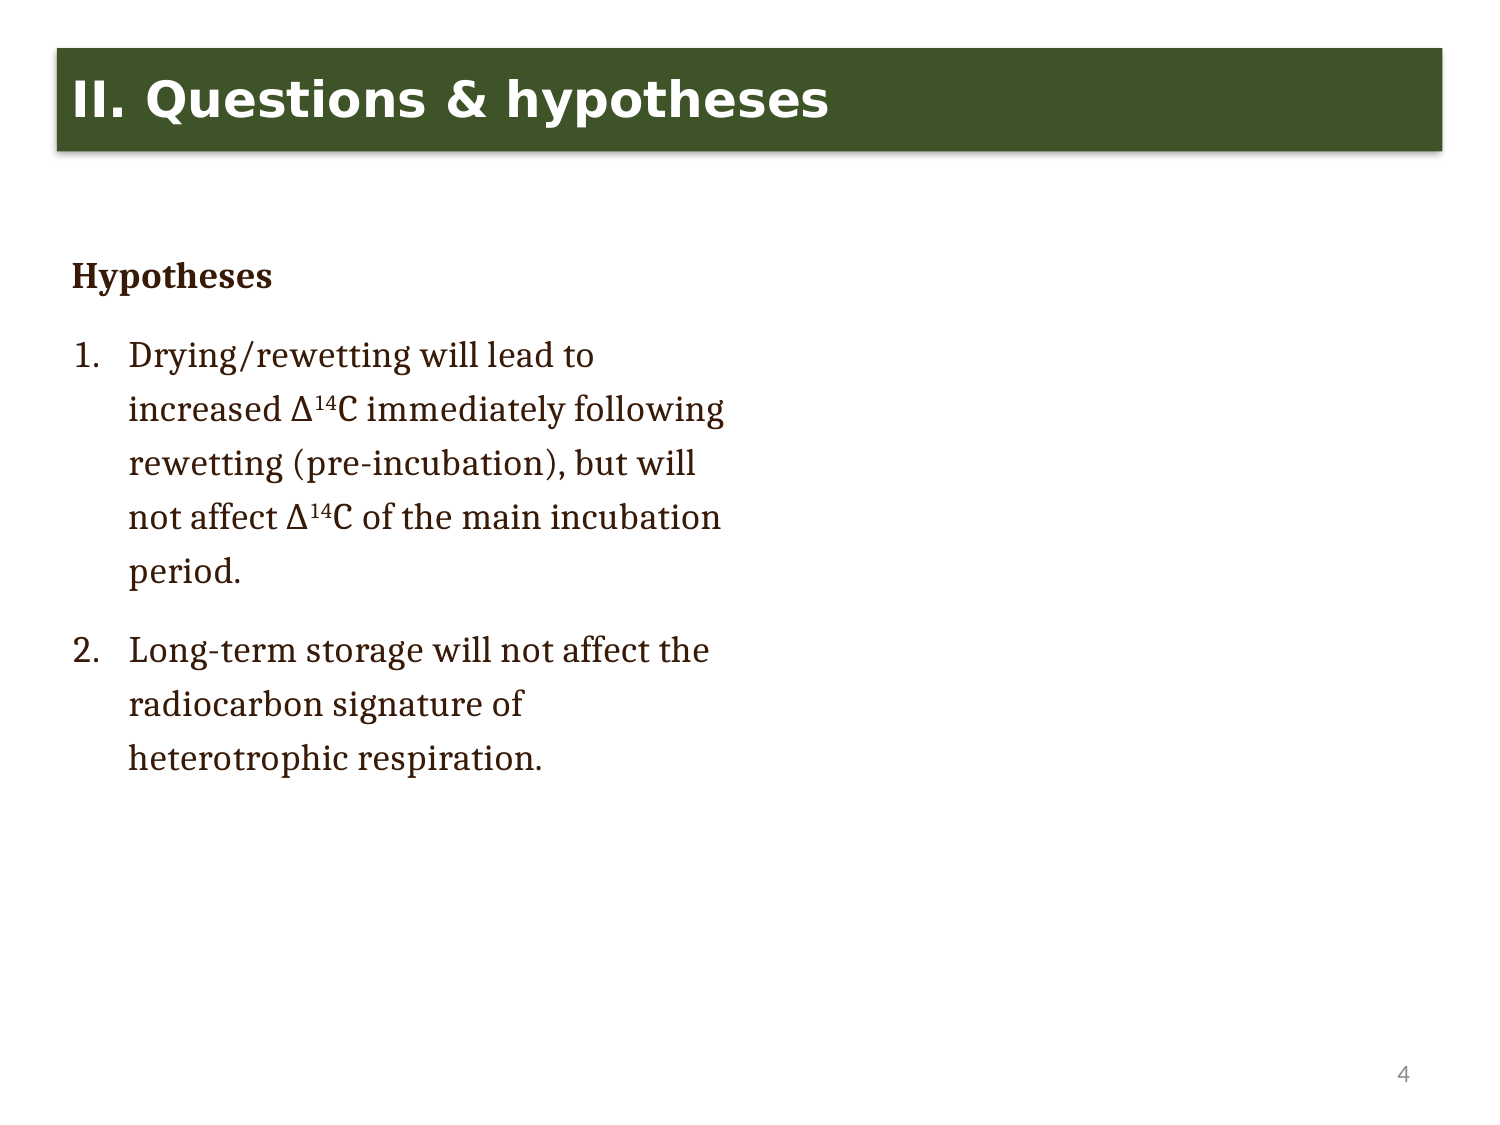

II. Questions & hypotheses
Hypotheses
Drying/rewetting will lead to increased ∆14C immediately following rewetting (pre-incubation), but will not affect ∆14C of the main incubation period.
Long-term storage will not affect the radiocarbon signature of heterotrophic respiration.
4